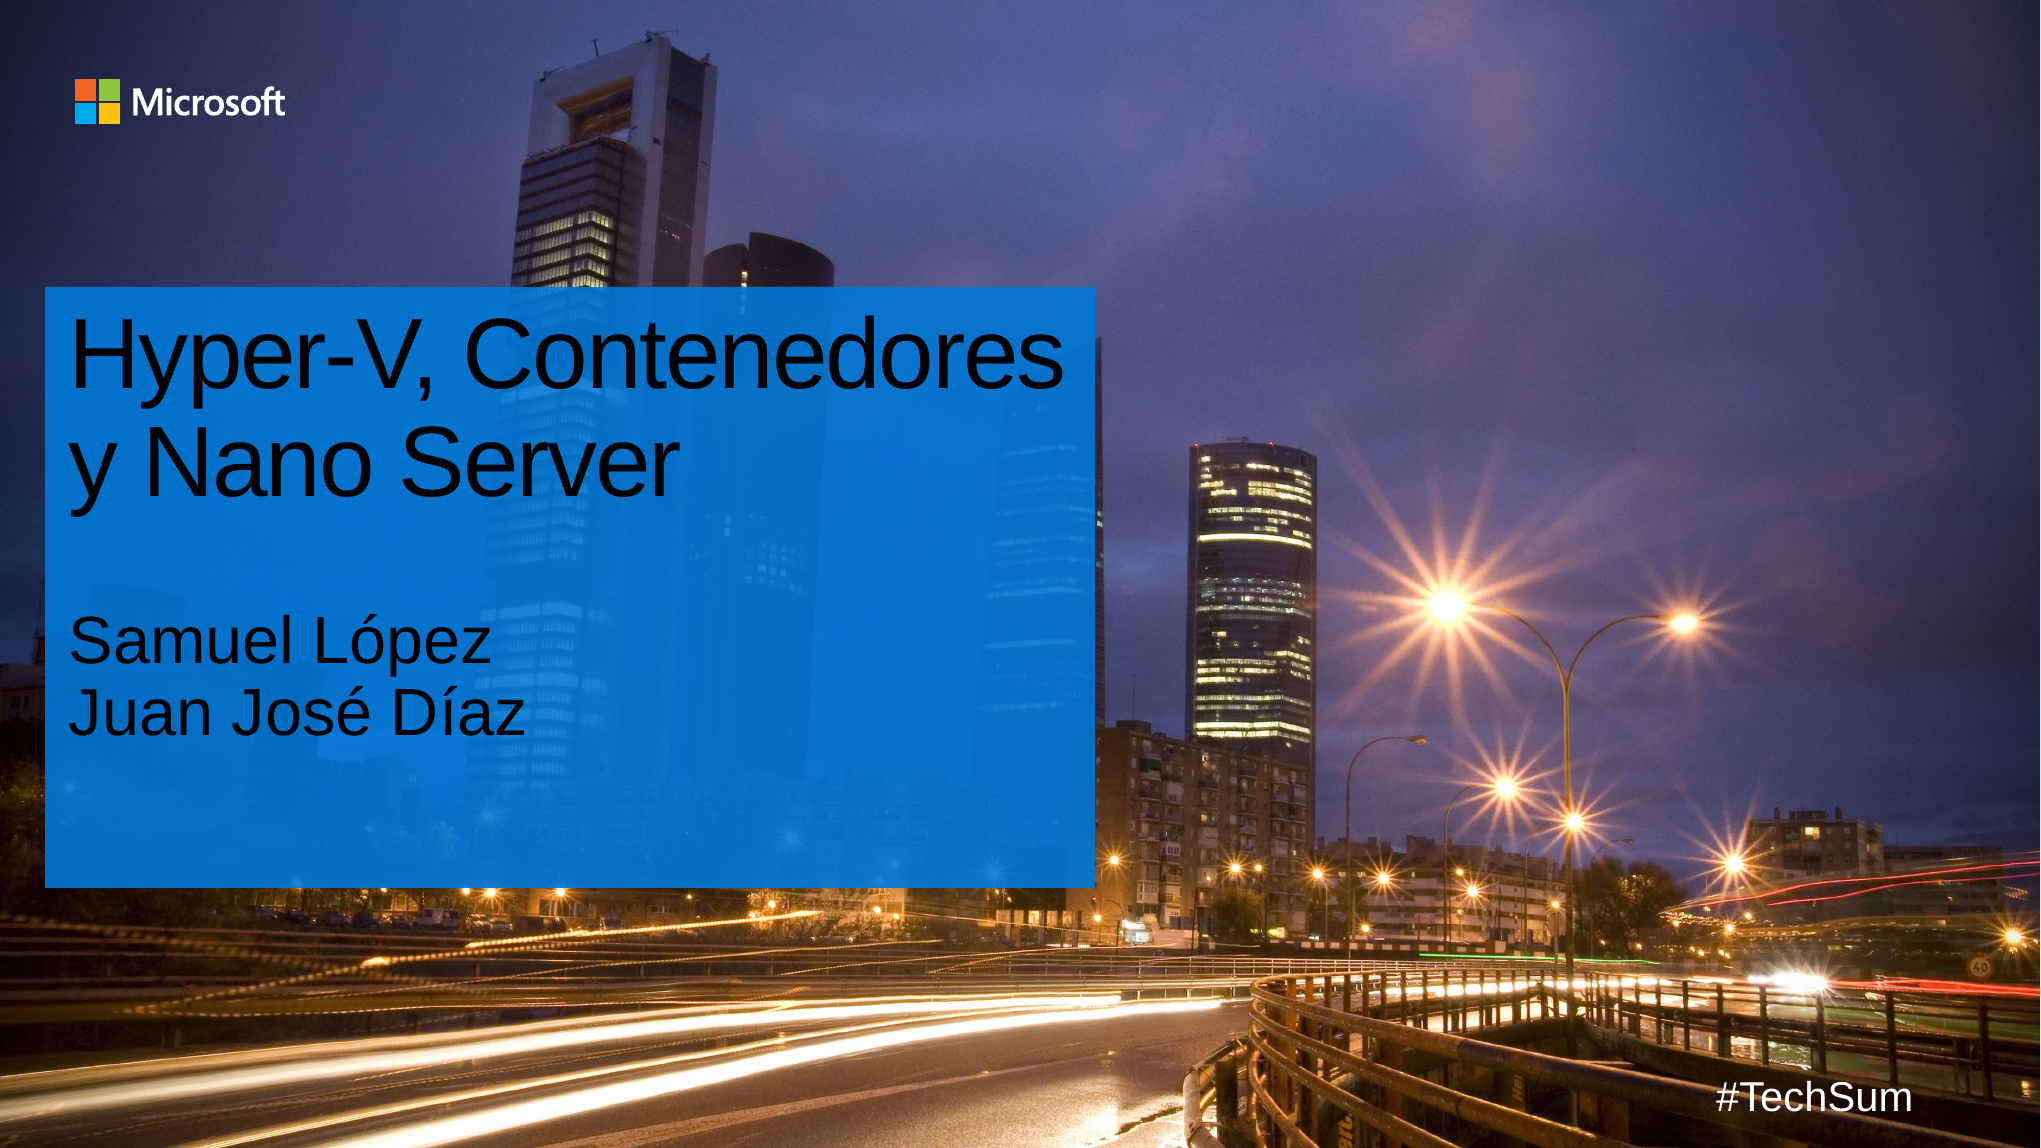

# Hyper-V, Contenedores y Nano Server
Samuel López
Juan José Díaz